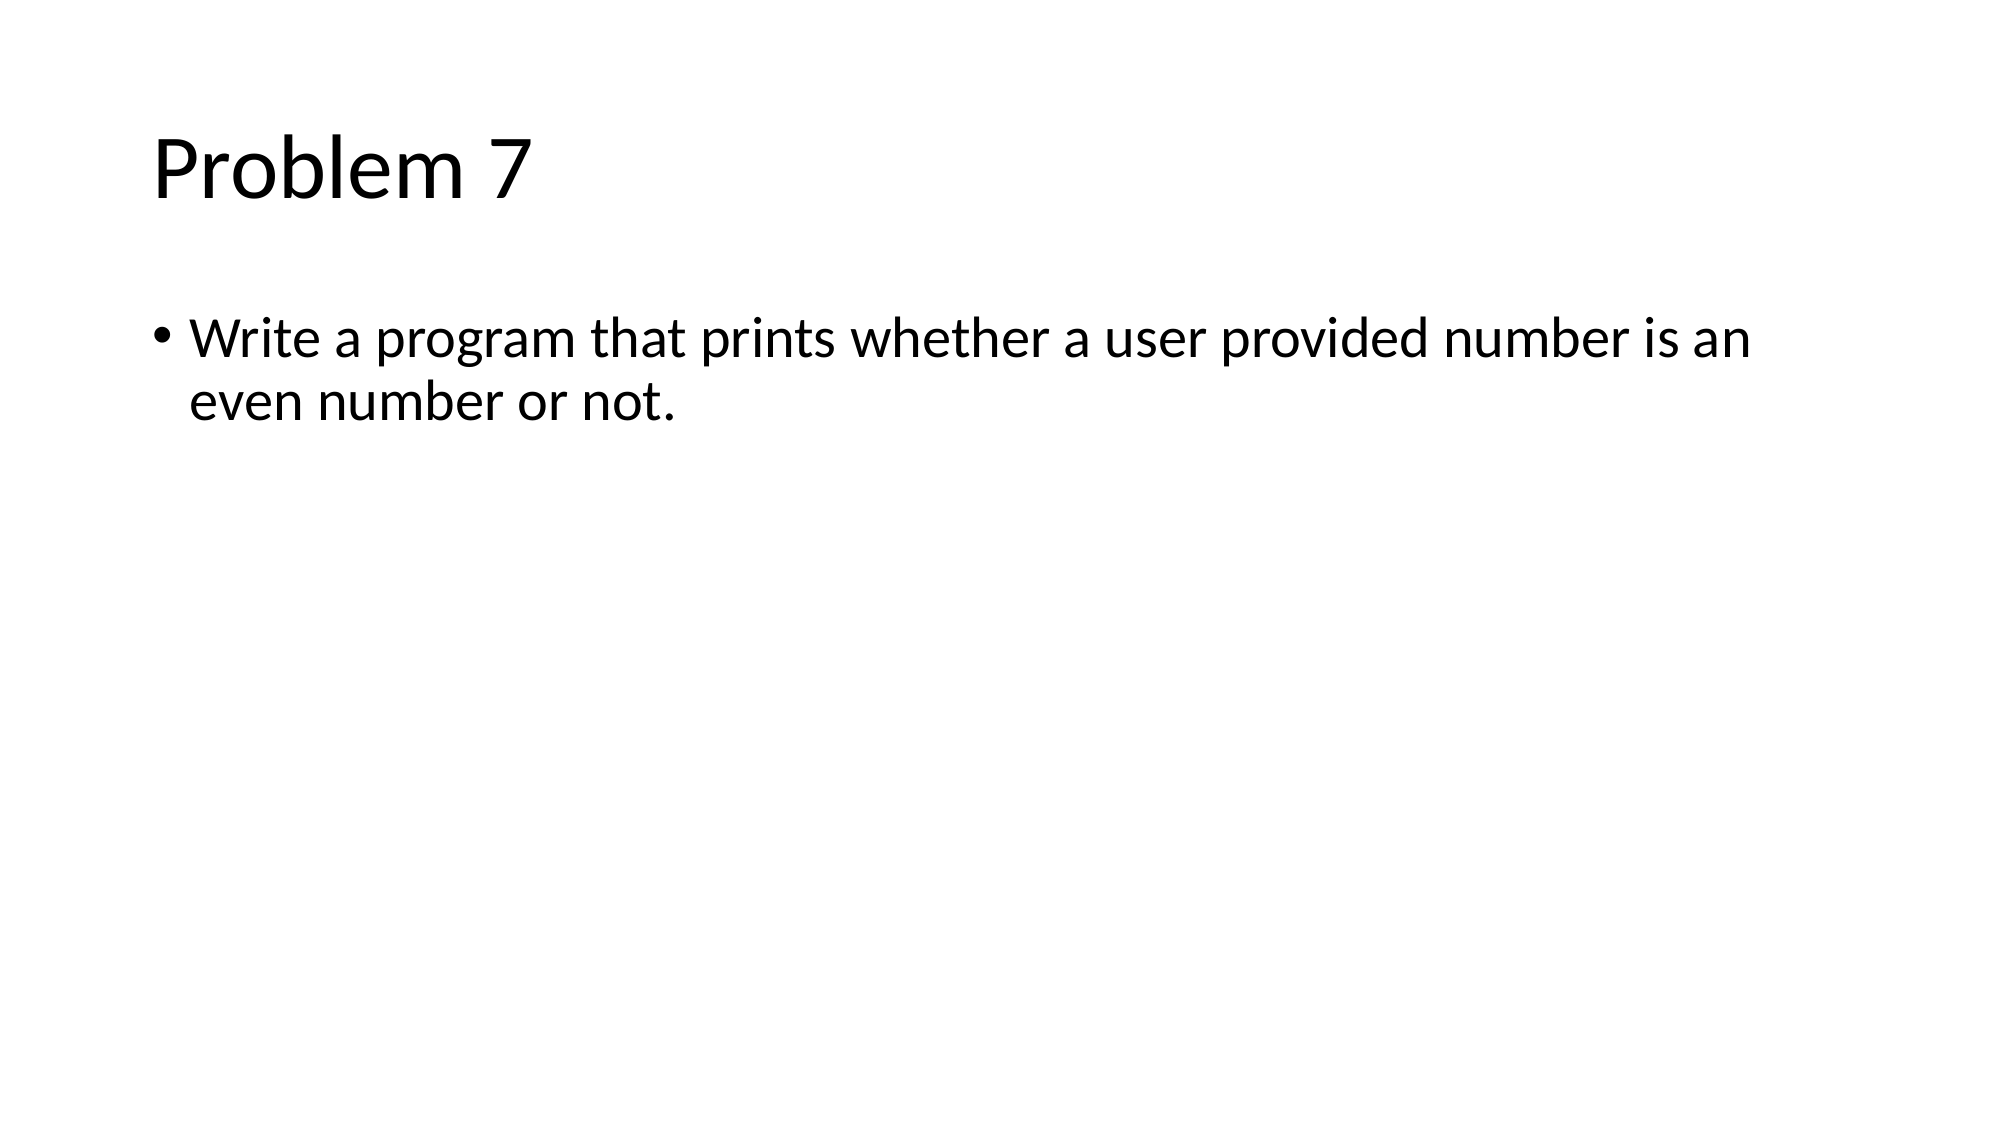

# Problem 7
Write a program that prints whether a user provided number is an even number or not.